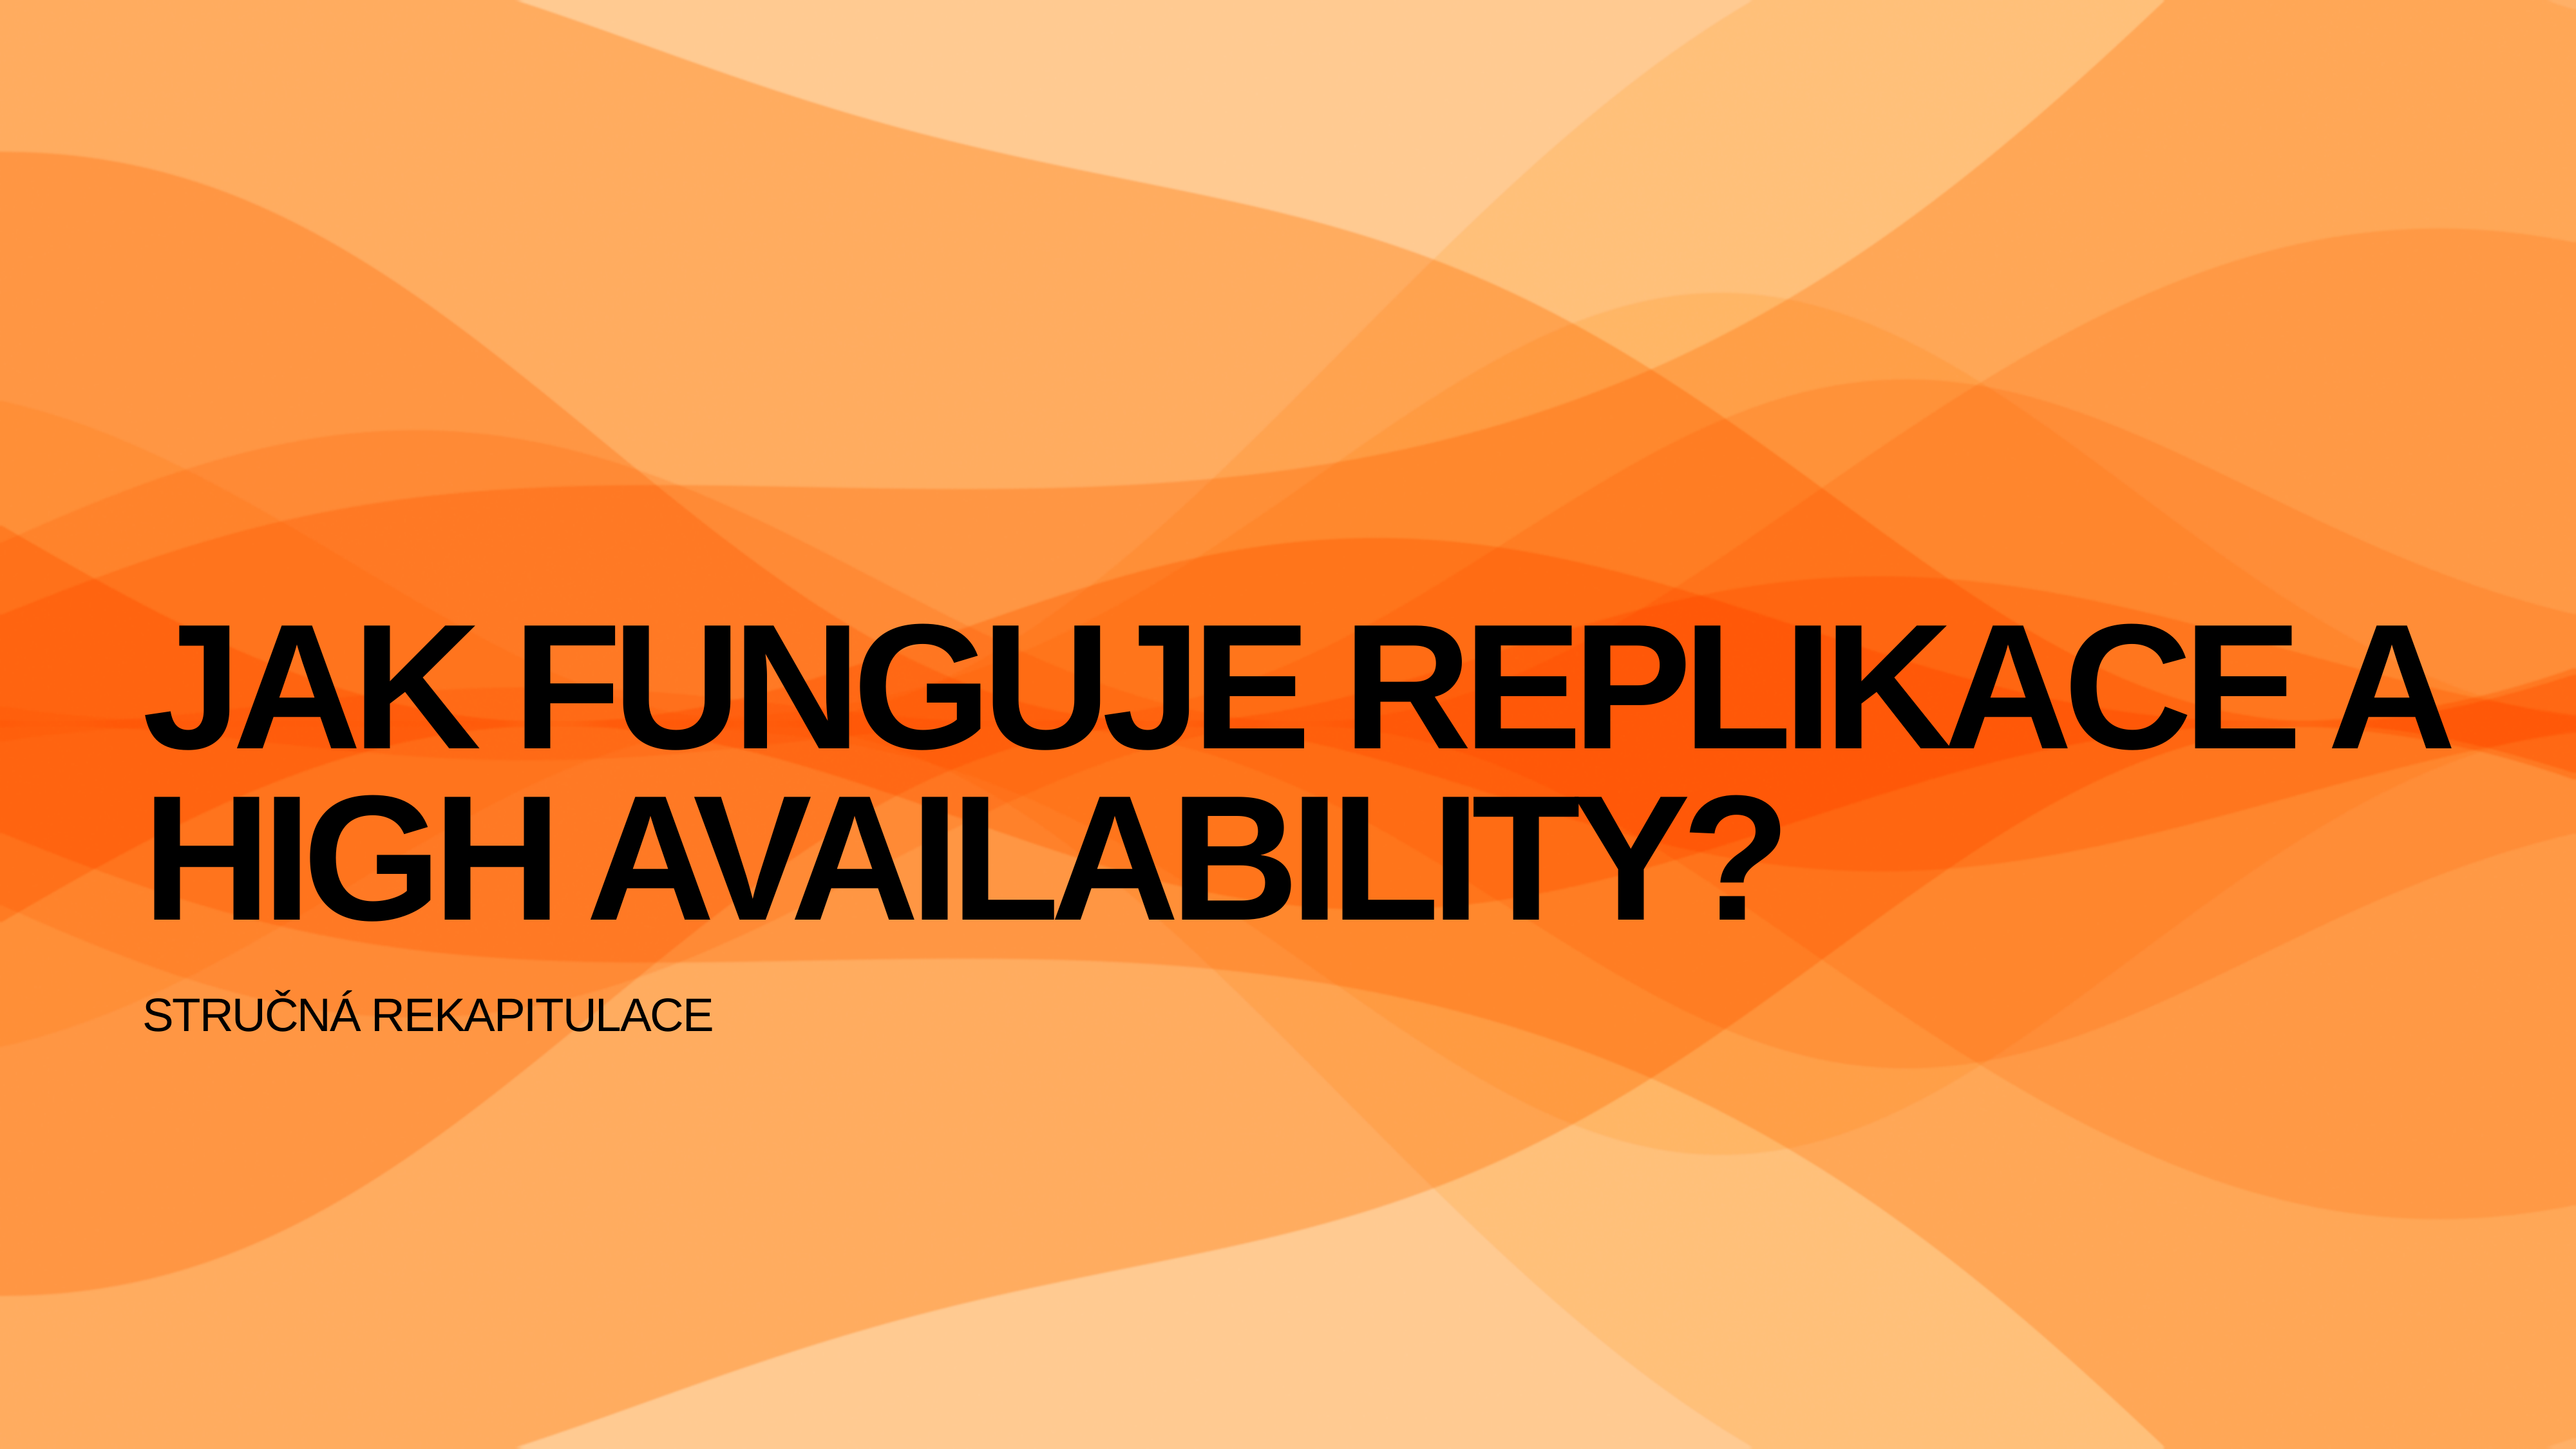

# Jak funguje replikace a High Availability?
Stručná Rekapitulace